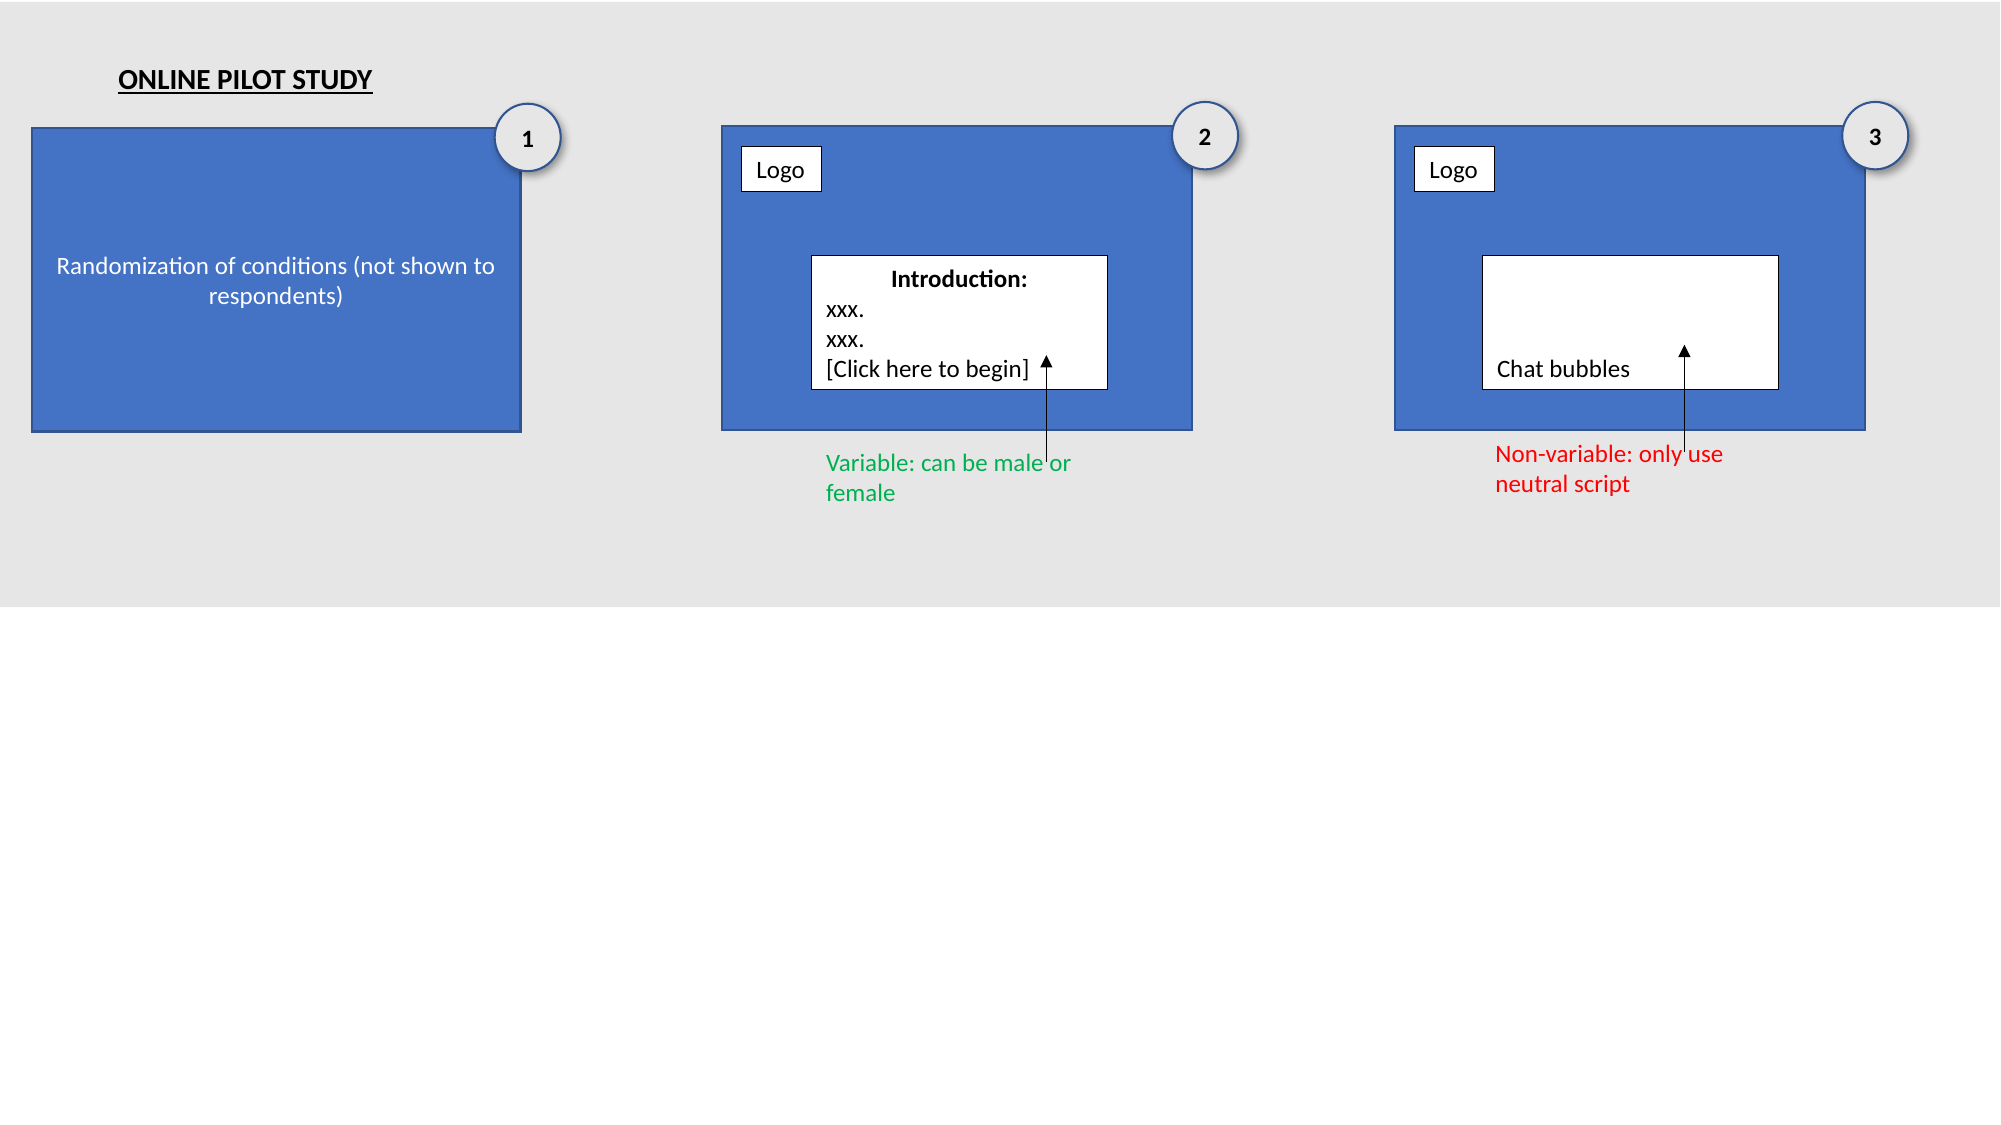

ONLINE PILOT STUDY
2
3
1

Logo
Introduction:
xxx.
xxx.
[Click here to begin]

Logo

Chat bubbles
Randomization of conditions (not shown to respondents)
Non-variable: only use neutral script
Variable: can be male or female